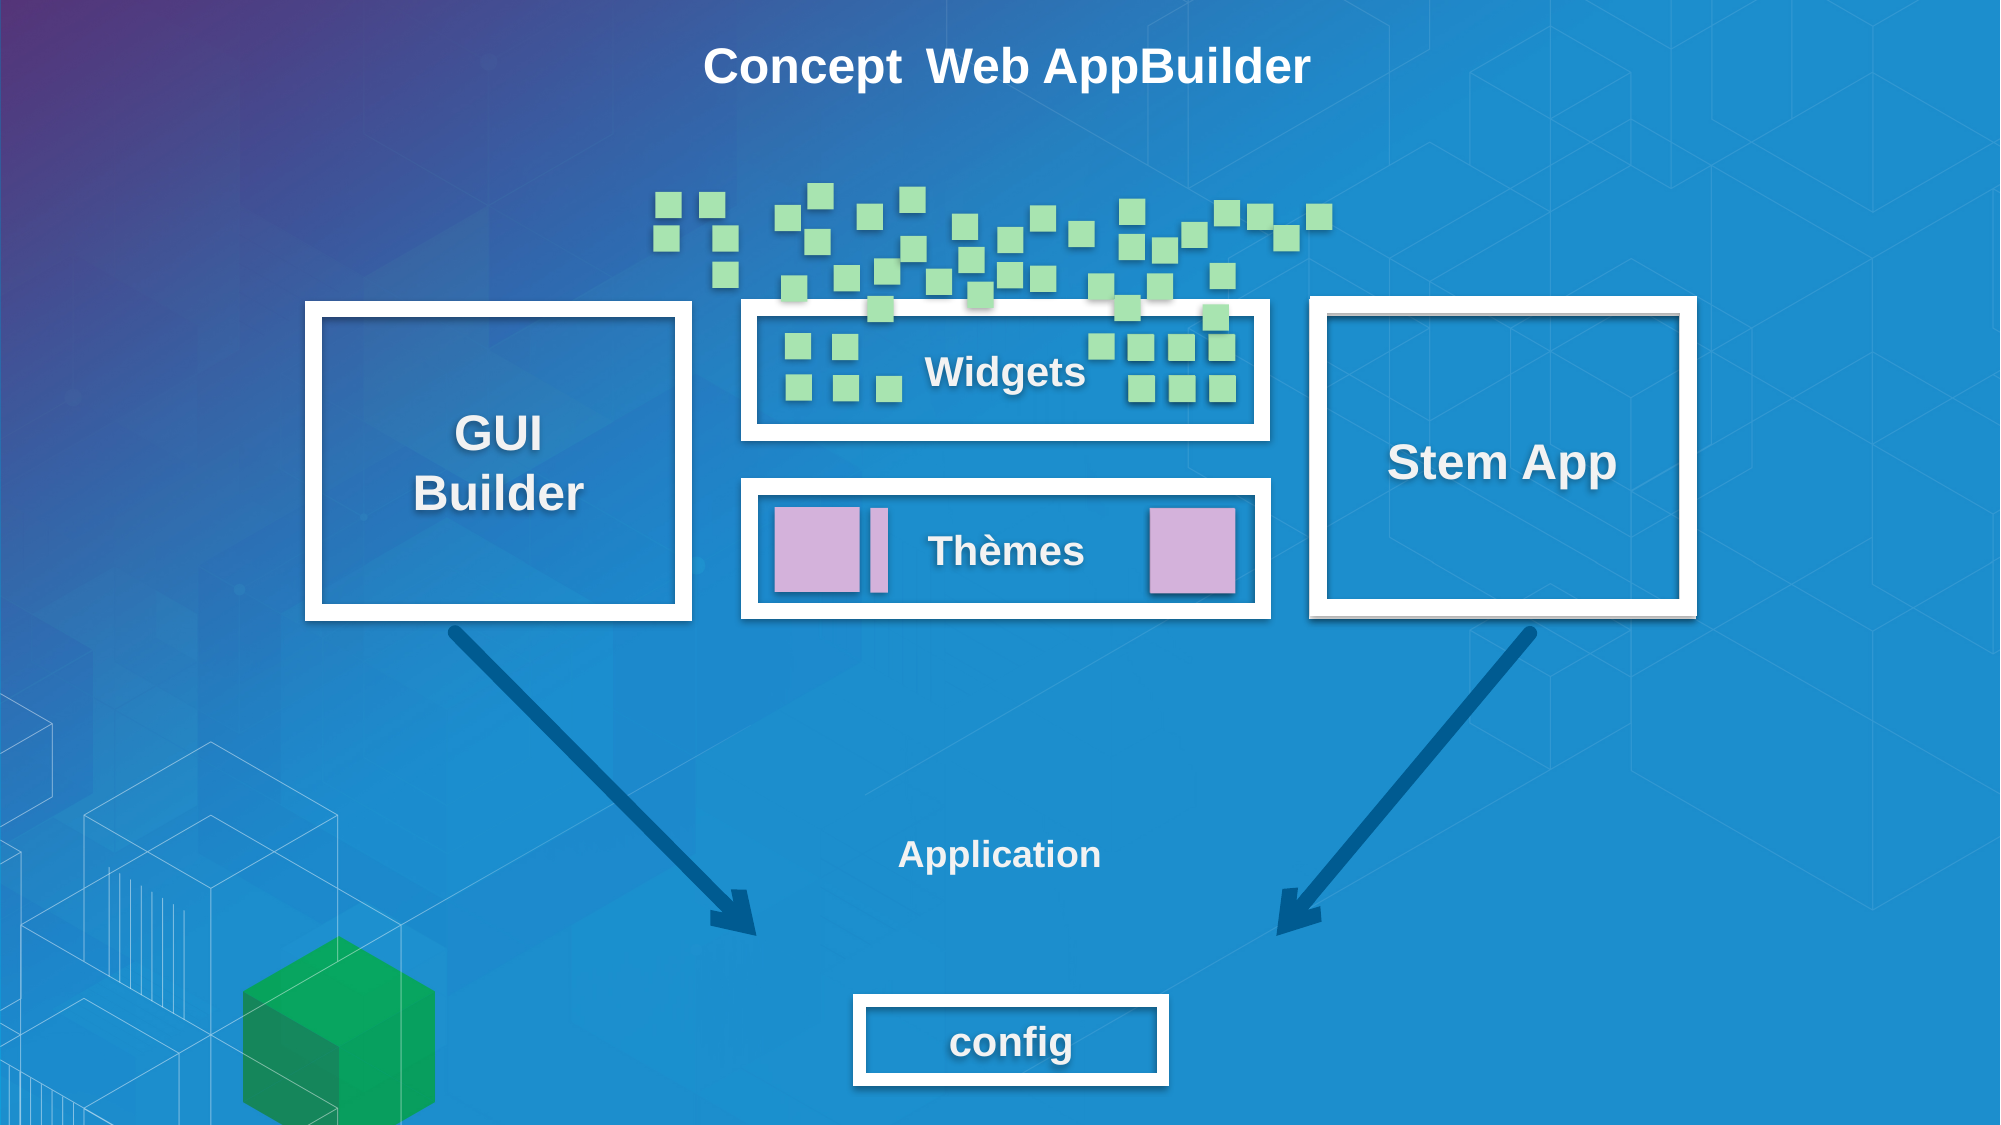

Concept Web AppBuilder

Widgets
Stem App
GUI
Builder

Thèmes

Application
config